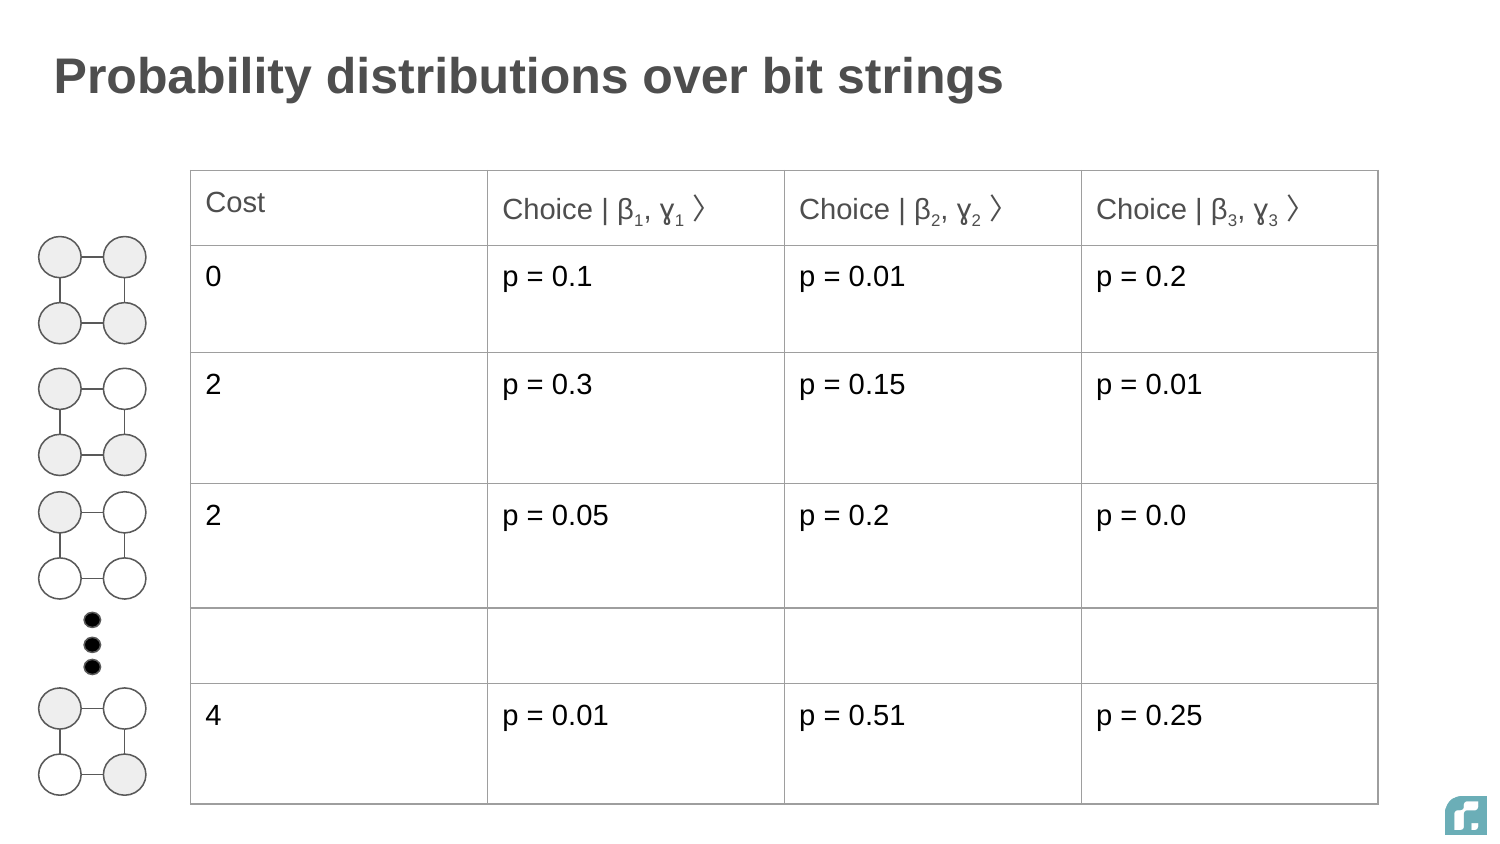

# Probability distributions over bit strings
| Cost | Choice | β1, ɣ1 〉 | Choice | β2, ɣ2 〉 | Choice | β3, ɣ3 〉 |
| --- | --- | --- | --- |
| 0 | p = 0.1 | p = 0.01 | p = 0.2 |
| 2 | p = 0.3 | p = 0.15 | p = 0.01 |
| 2 | p = 0.05 | p = 0.2 | p = 0.0 |
|  |  |  |  |
| 4 | p = 0.01 | p = 0.51 | p = 0.25 |